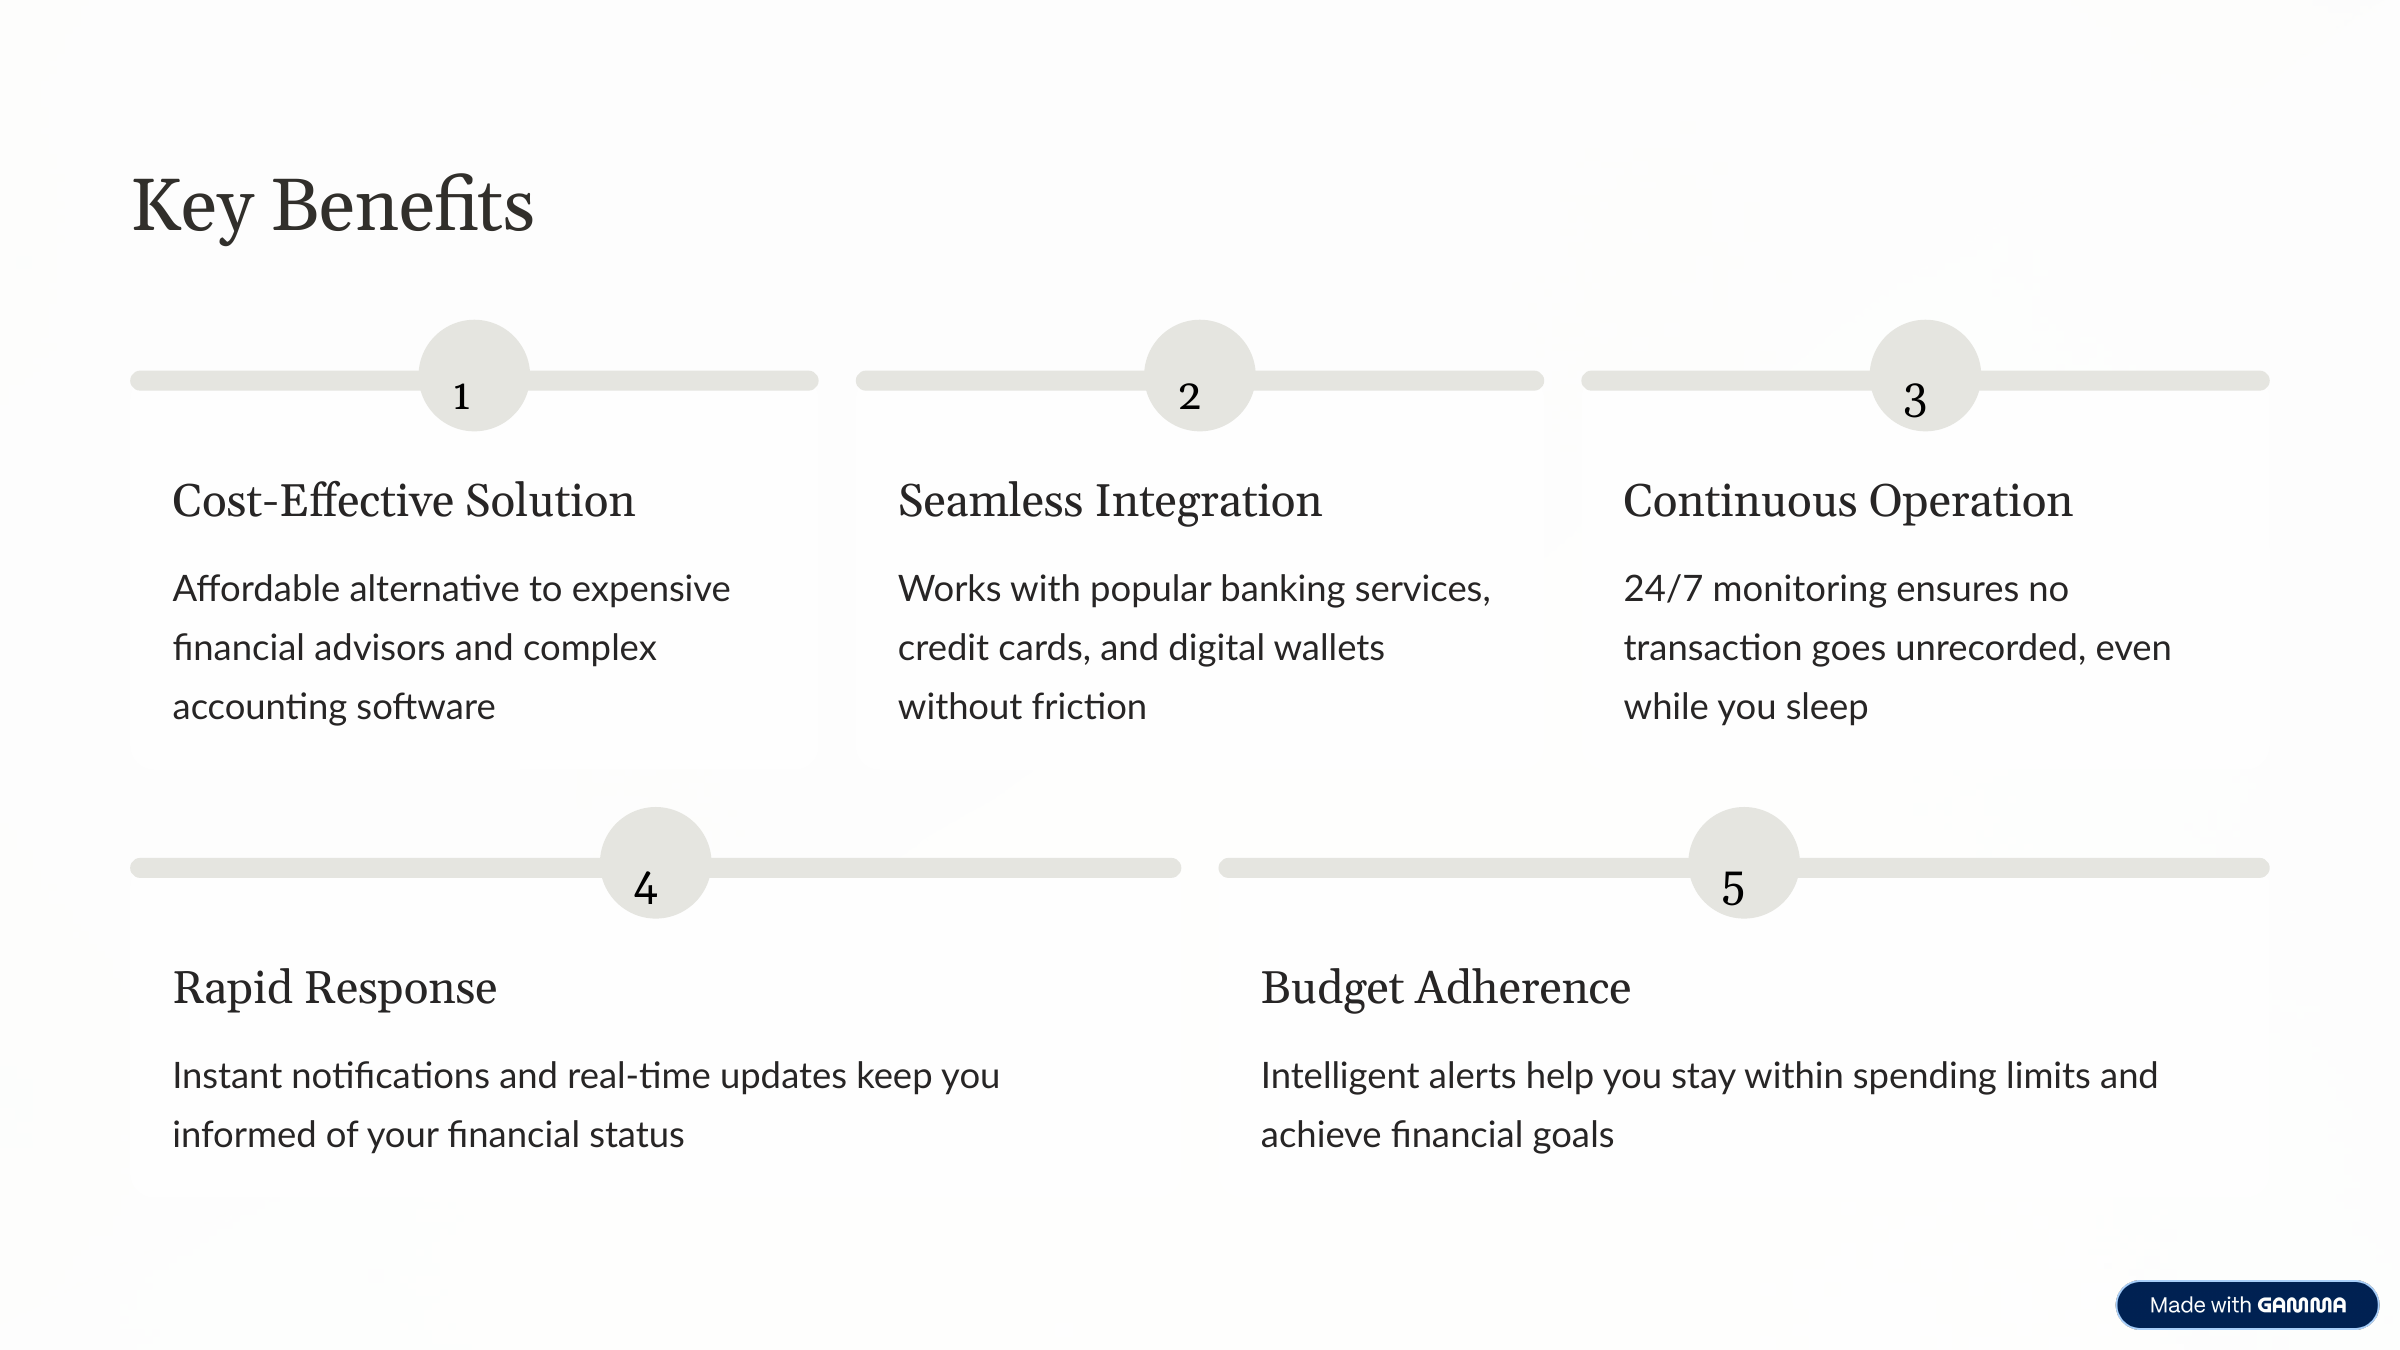

Key Benefits

1
2
3

Cost-Effective Solution
Seamless Integration
Continuous Operation
Affordable alternative to expensive financial advisors and complex accounting software
Works with popular banking services, credit cards, and digital wallets without friction
24/7 monitoring ensures no transaction goes unrecorded, even while you sleep

4
5

Rapid Response
Budget Adherence
Instant notifications and real-time updates keep you informed of your financial status
Intelligent alerts help you stay within spending limits and achieve financial goals